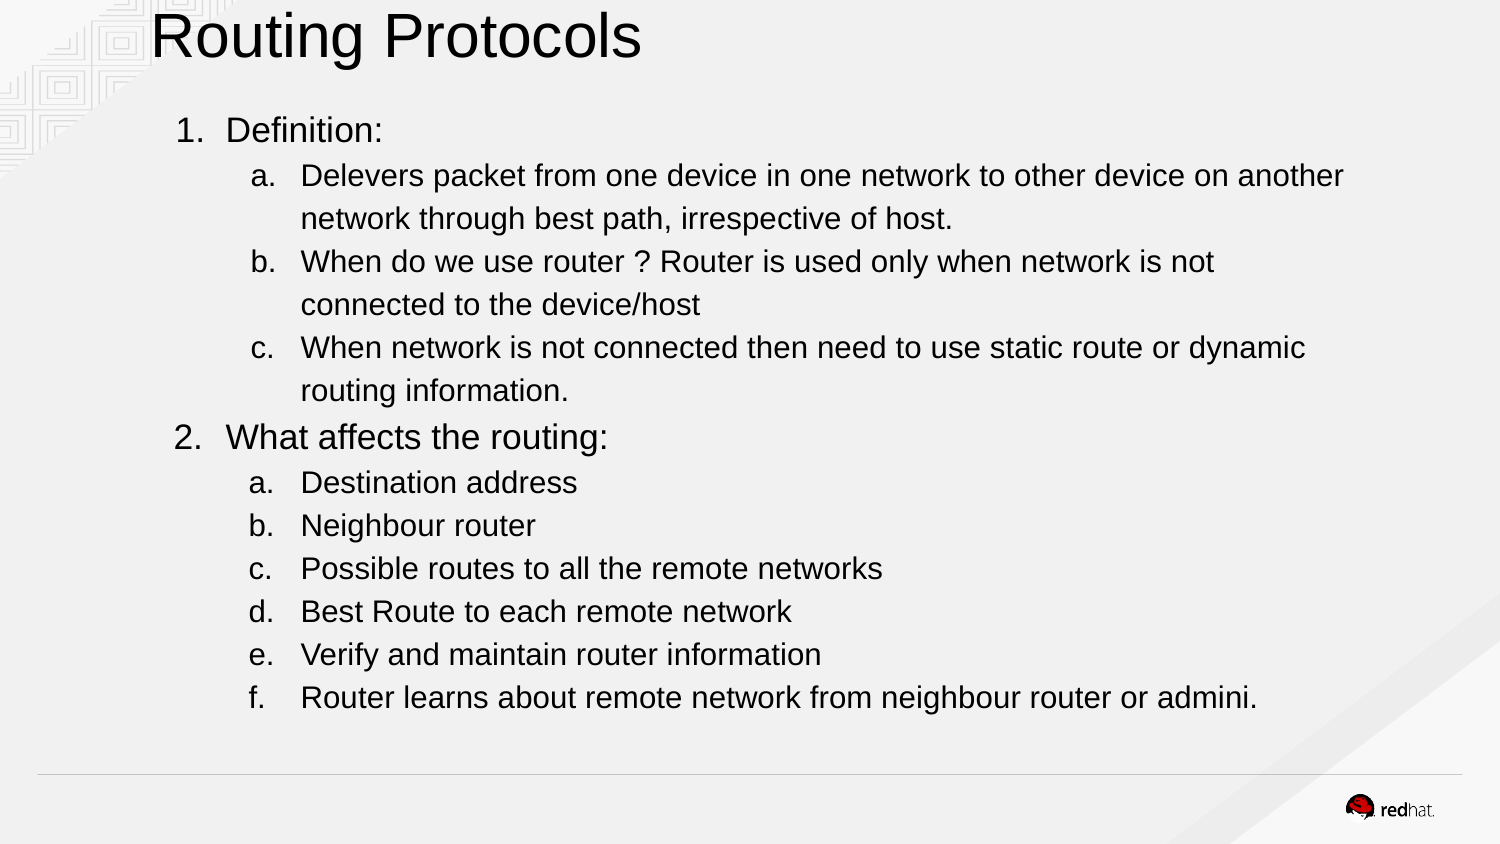

# Routing Protocols
Definition:
Delevers packet from one device in one network to other device on another network through best path, irrespective of host.
When do we use router ? Router is used only when network is not connected to the device/host
When network is not connected then need to use static route or dynamic routing information.
What affects the routing:
Destination address
Neighbour router
Possible routes to all the remote networks
Best Route to each remote network
Verify and maintain router information
Router learns about remote network from neighbour router or admini.